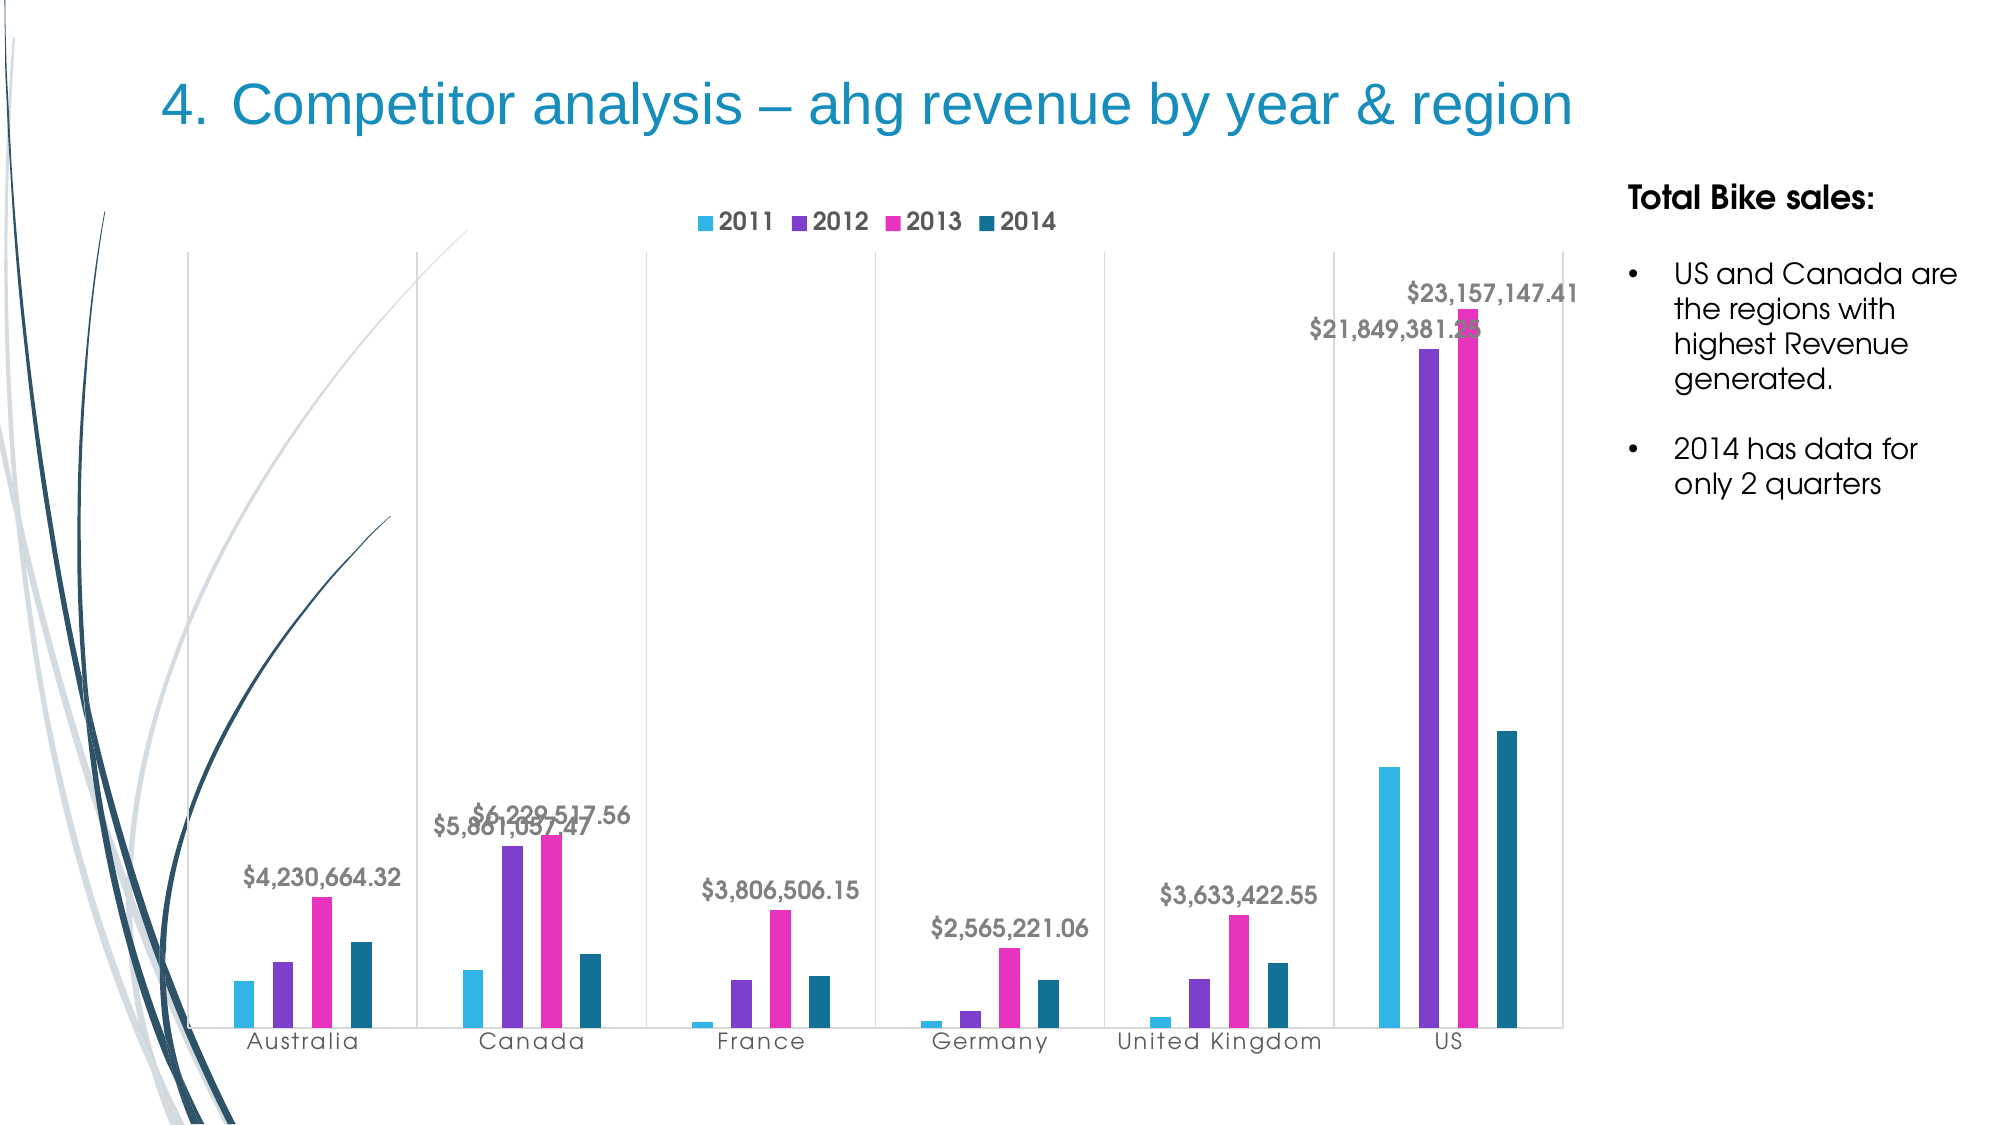

# 4. Competitor analysis – ahg revenue by year & region
Total Bike sales:

US and Canada are the regions with highest Revenue generated.

2014 has data for only 2 quarters

### Chart

| Category | 2011 | 2012 | 2013 | 2014 |
|---|---|---|---|---|
| Australia | 1532156.3052000024 | 2124783.1830999926 | 4230664.324489702 | 2767732.1465282612 |
| Canada | 1874382.4151239952 | 5861057.473266998 | 6229517.563395614 | 2390813.0030761715 |
| France | 213817.75839999985 | 1557152.9369349969 | 3806506.1476162267 | 1674078.8039749886 |
| Germany | 246860.5447999998 | 550070.7366999993 | 2565221.058404092 | 1553255.2559809866 |
| United Kingdom | 362888.6176000002 | 1581855.7397839932 | 3633422.54640437 | 2092554.1316869855 |
| US | 8411566.571829878 | 21849381.254647948 | 23157147.411321994 | 9579495.4696192 |